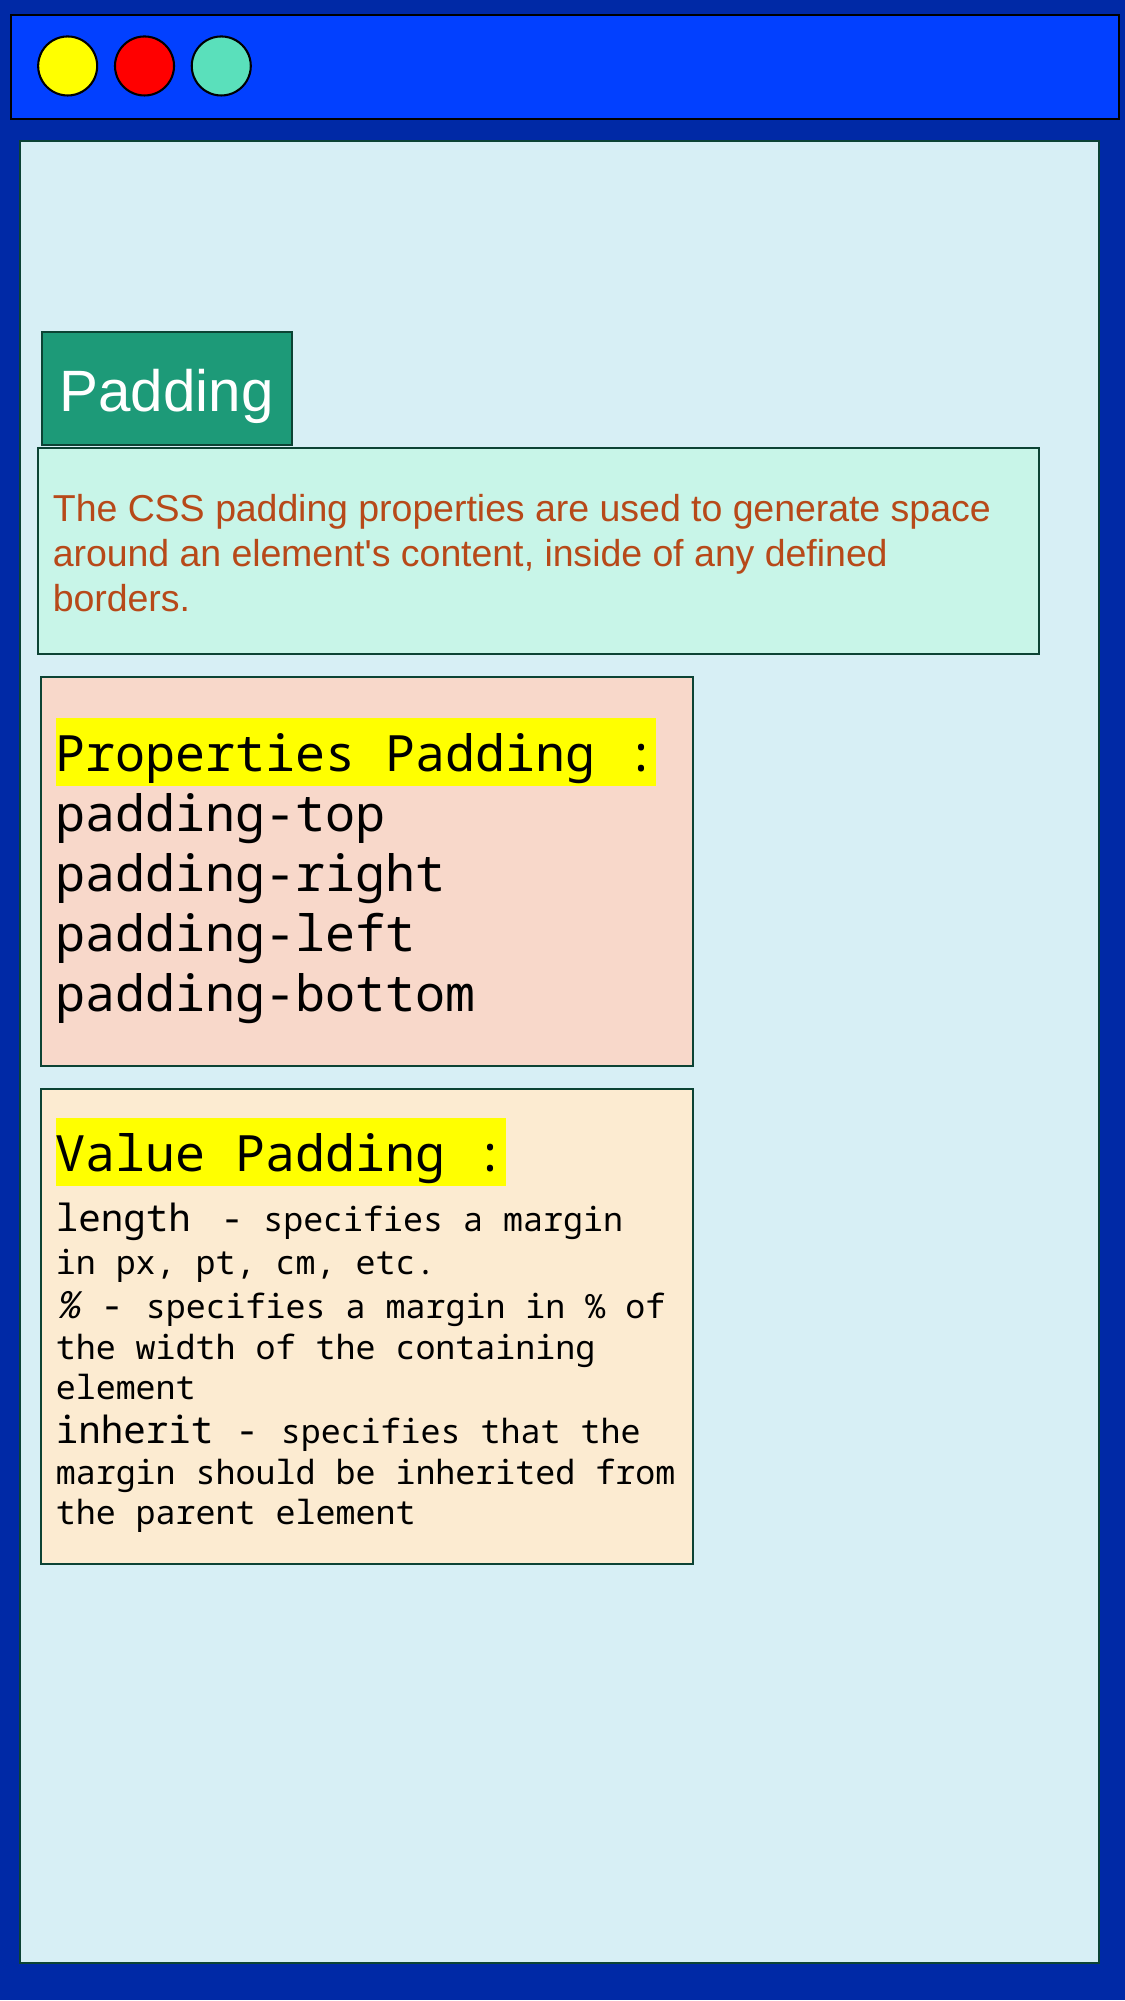

Padding
The CSS padding properties are used to generate space around an element's content, inside of any defined borders.
Properties Padding :
padding-top
padding-right
padding-left
padding-bottom
Value Padding :
length - specifies a margin in px, pt, cm, etc.
% - specifies a margin in % of the width of the containing element
inherit - specifies that the margin should be inherited from the parent element